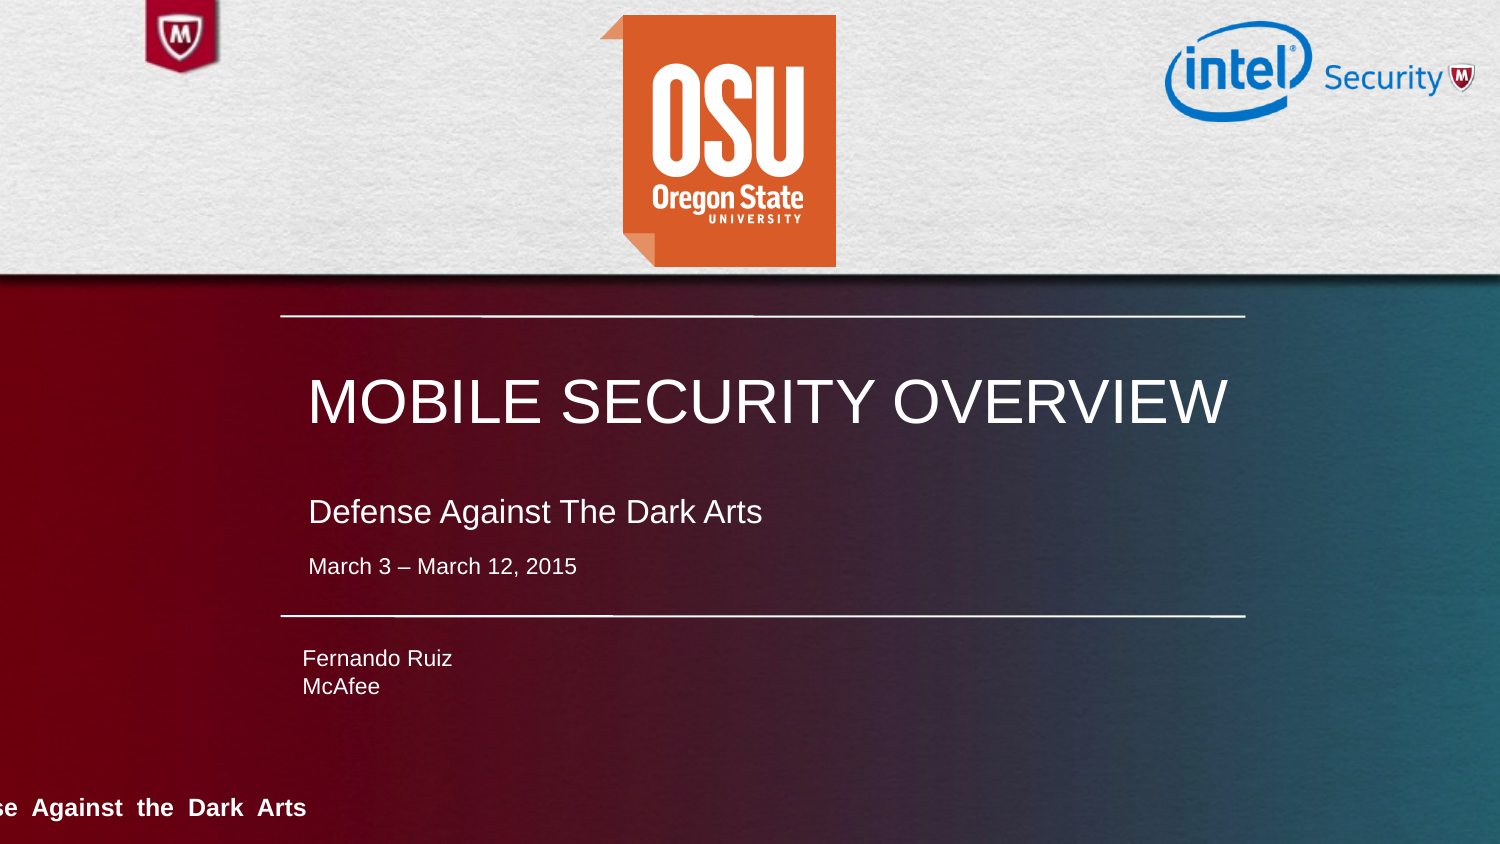

# MOBILE SECURITY OVERVIEW
Defense Against The Dark Arts
March 3 – March 12, 2015
Fernando Ruiz
McAfee